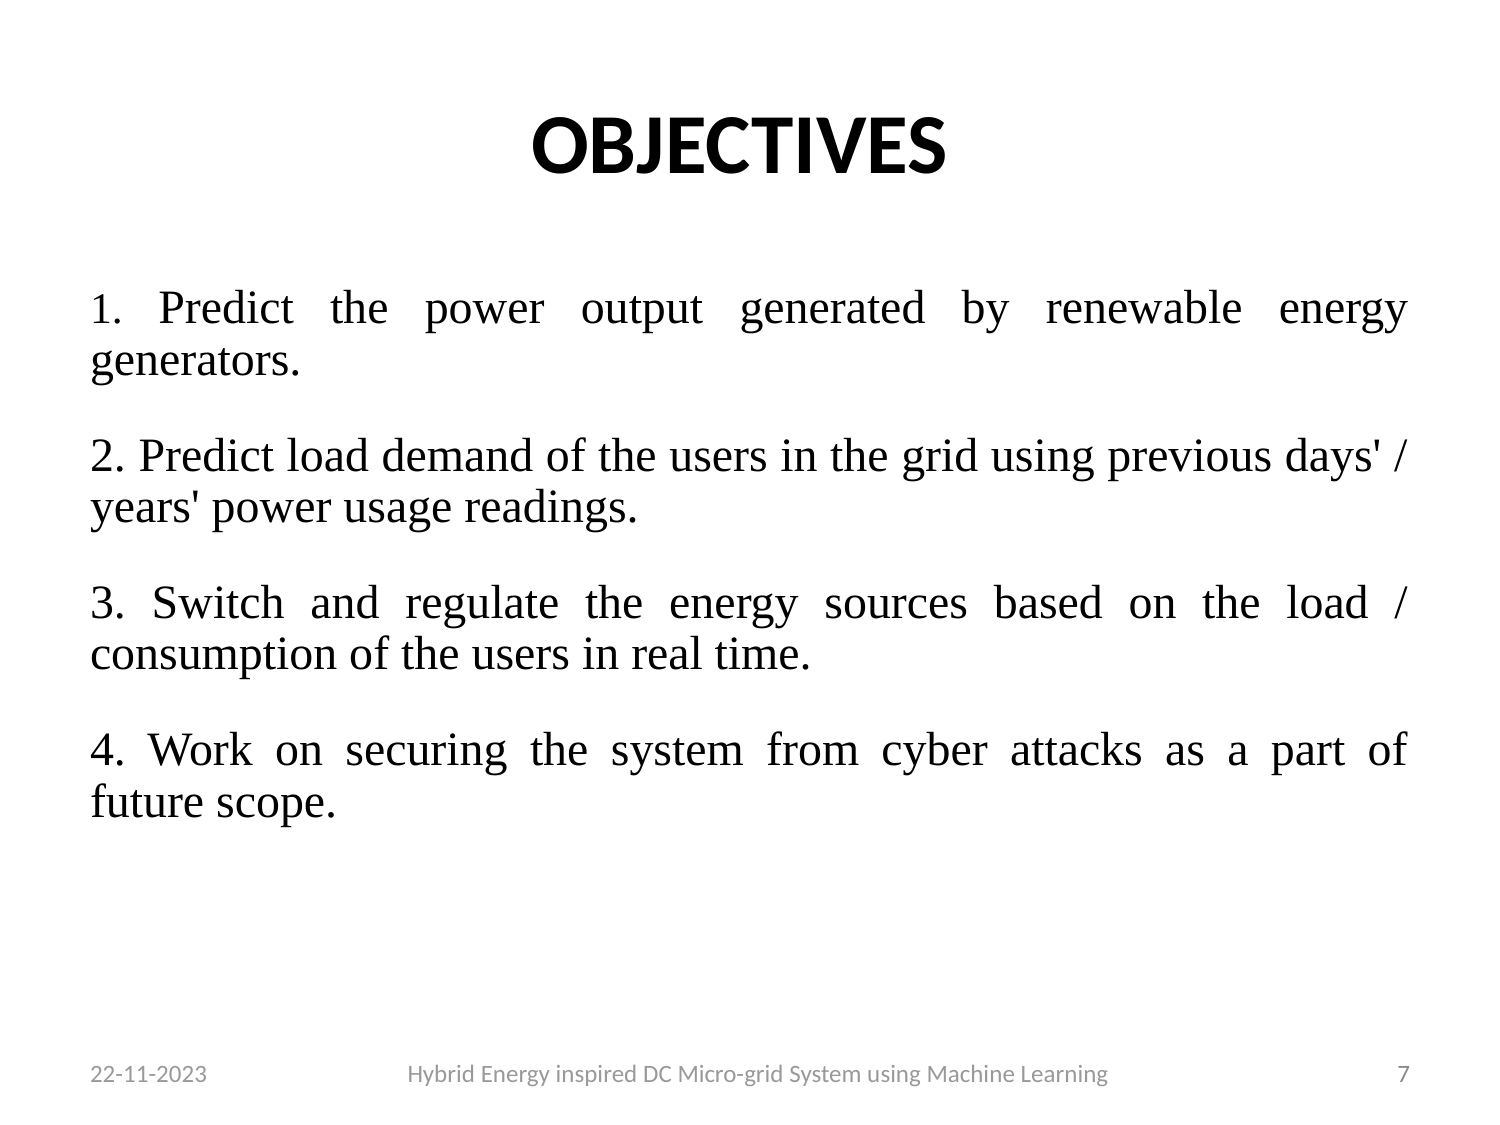

# OBJECTIVES
1. Predict the power output generated by renewable energy generators.

2. Predict load demand of the users in the grid using previous days' / years' power usage readings.

3. Switch and regulate the energy sources based on the load / consumption of the users in real time.

4. Work on securing the system from cyber attacks as a part of future scope.
22-11-2023                                   Hybrid Energy inspired DC Micro-grid System using Machine Learning
7